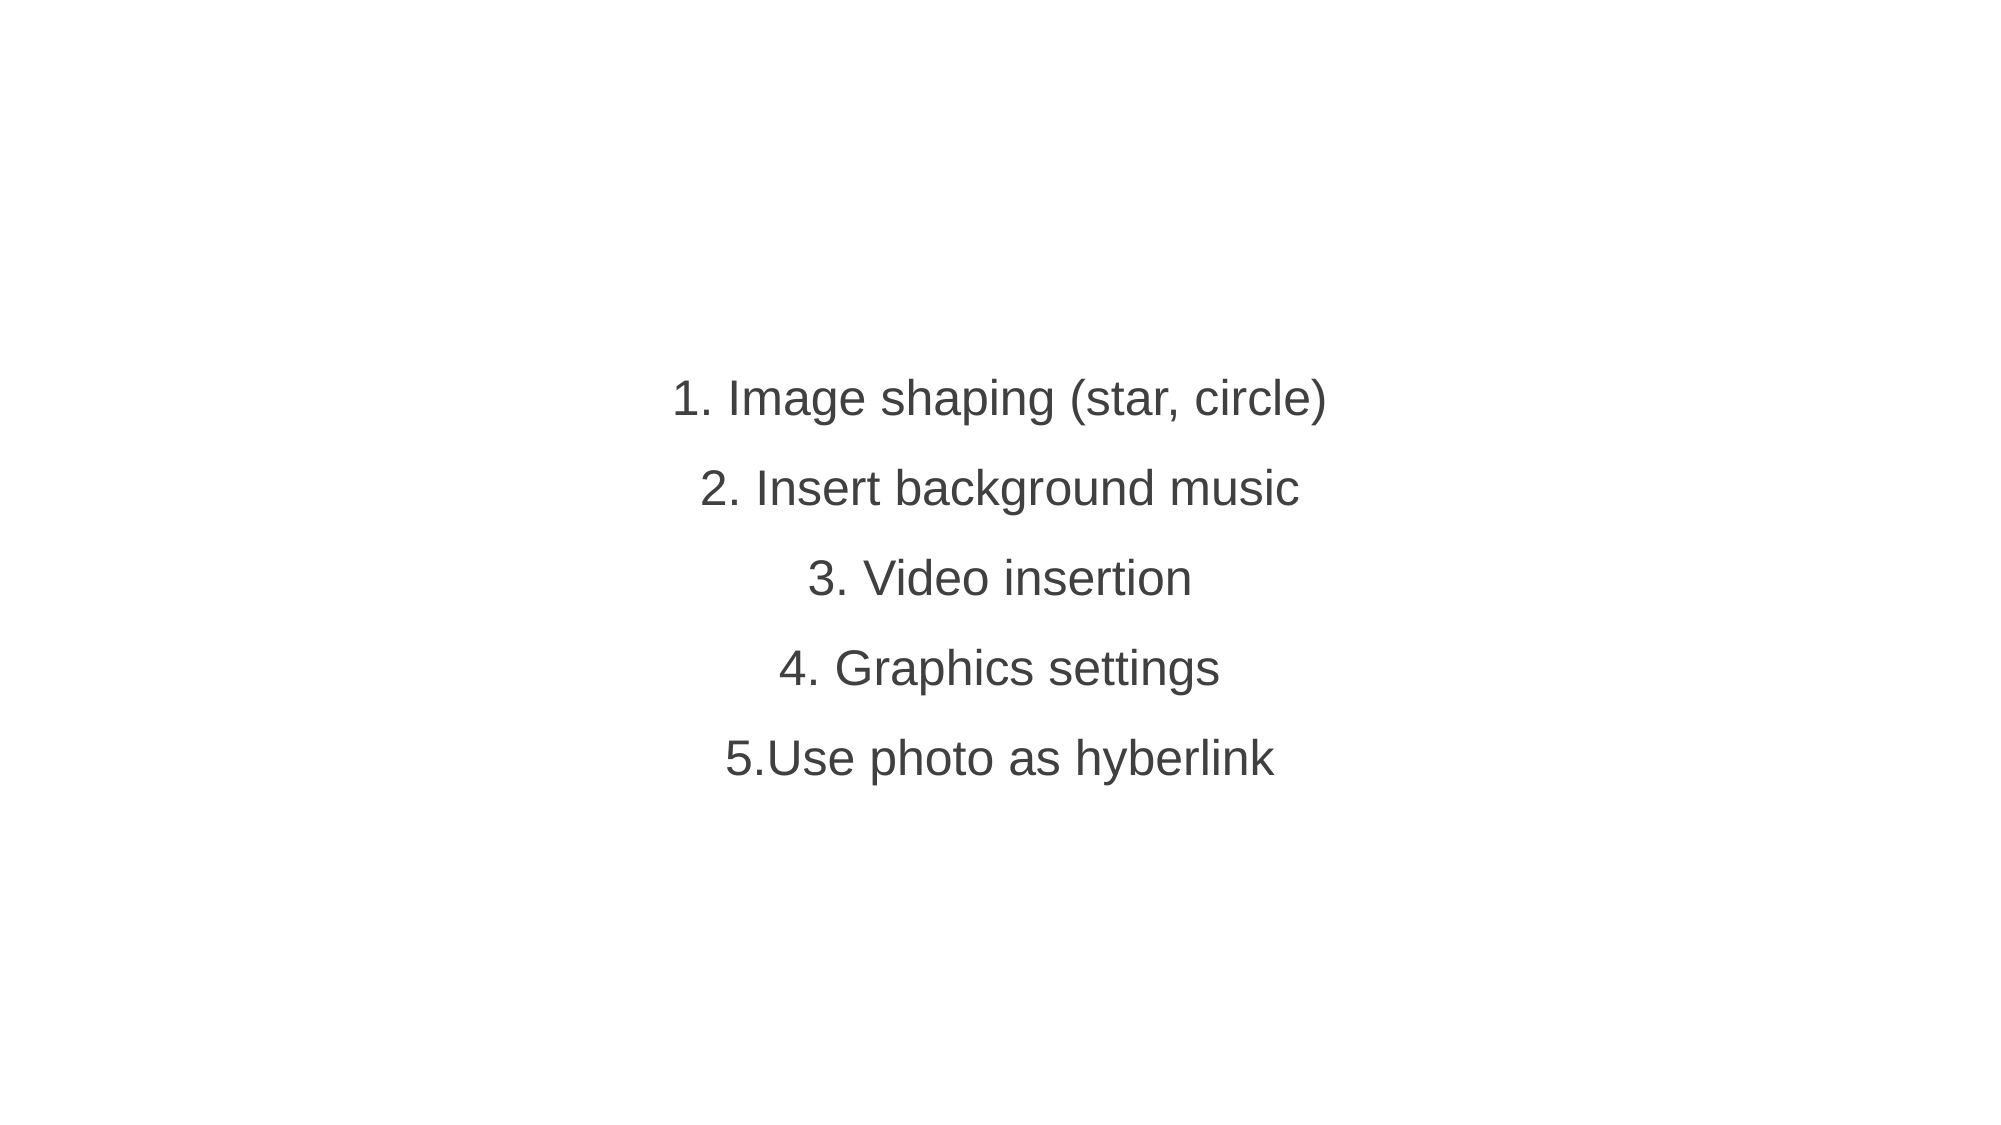

1. Image shaping (star, circle)
2. Insert background music
3. Video insertion
4. Graphics settings
5.Use photo as hyberlink